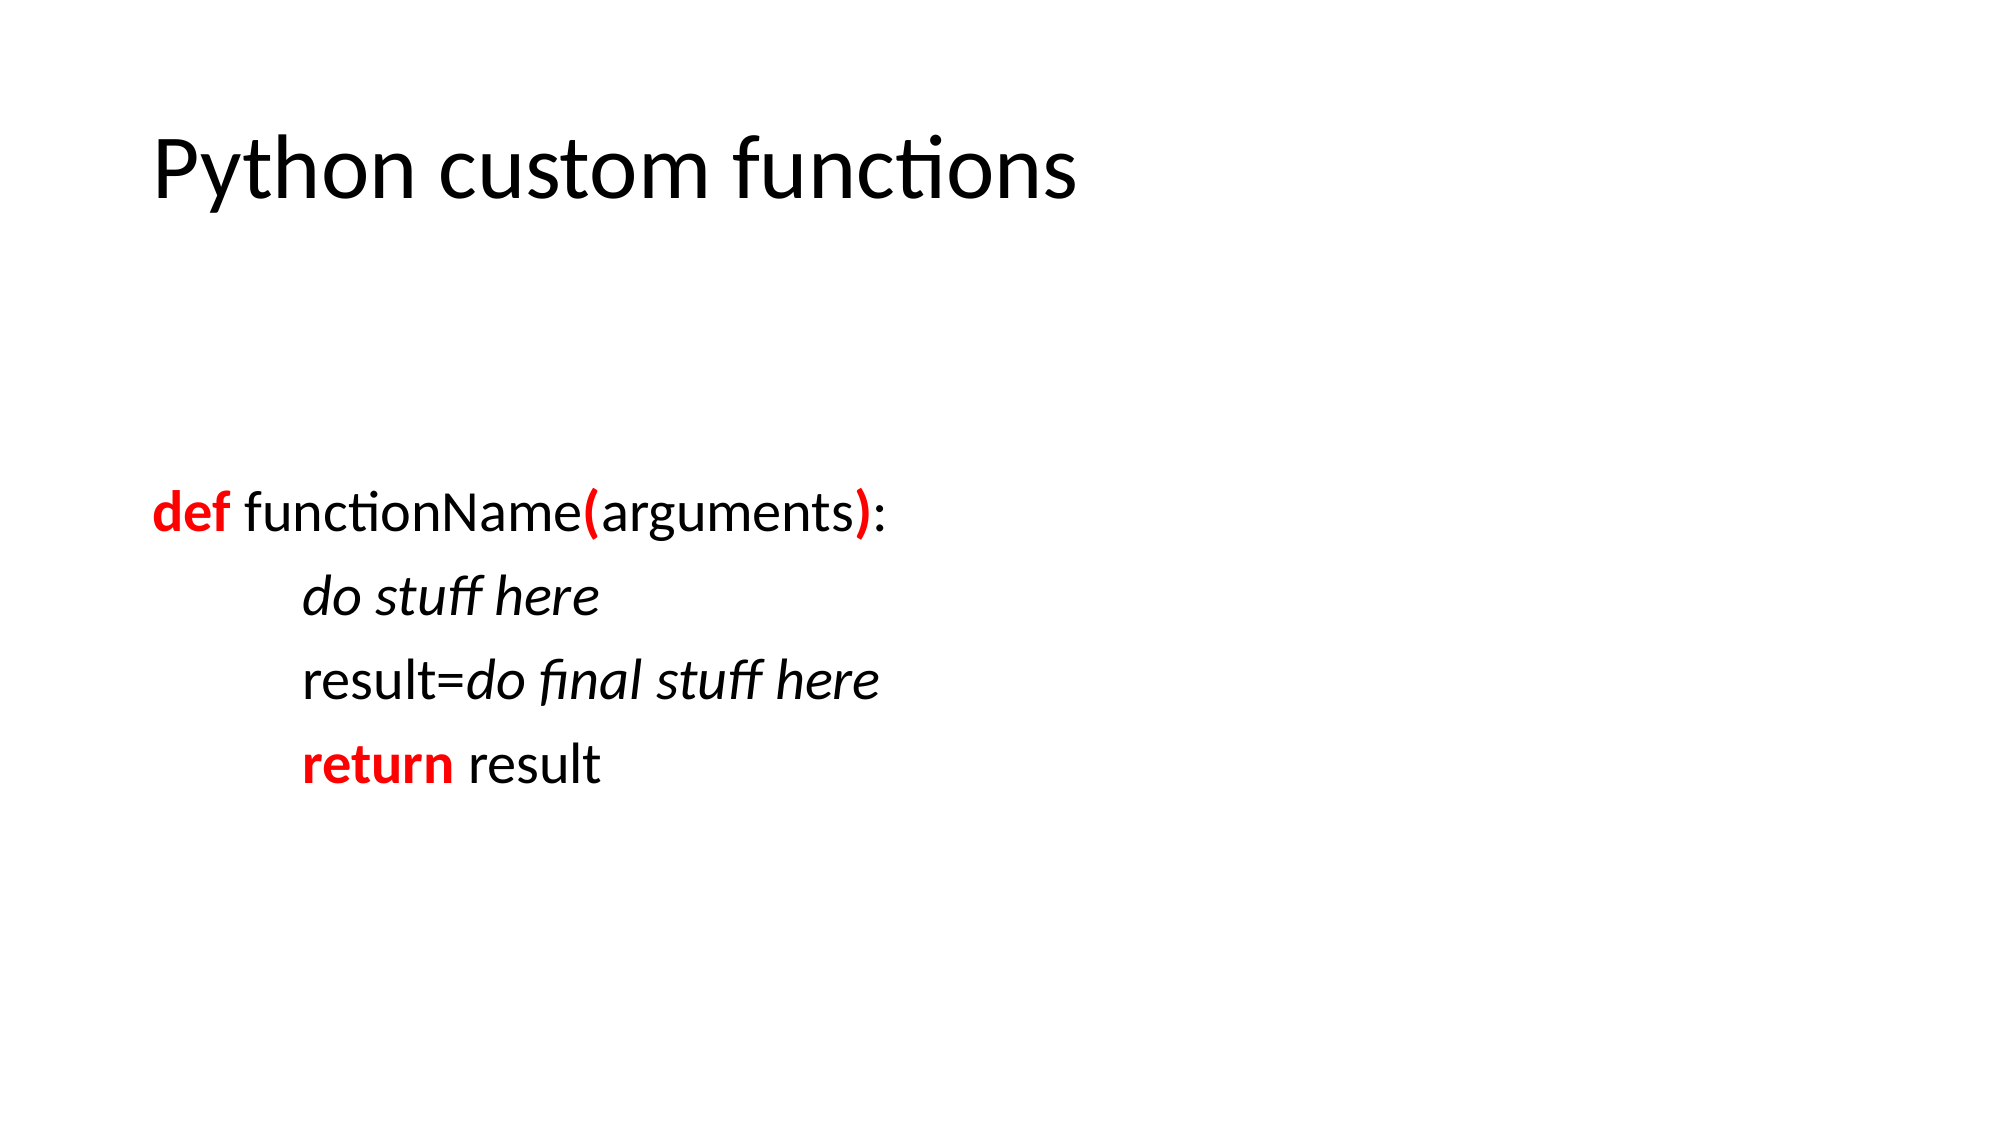

# Python custom functions

def functionName(arguments):
	do stuff here
	result=do final stuff here
	return result